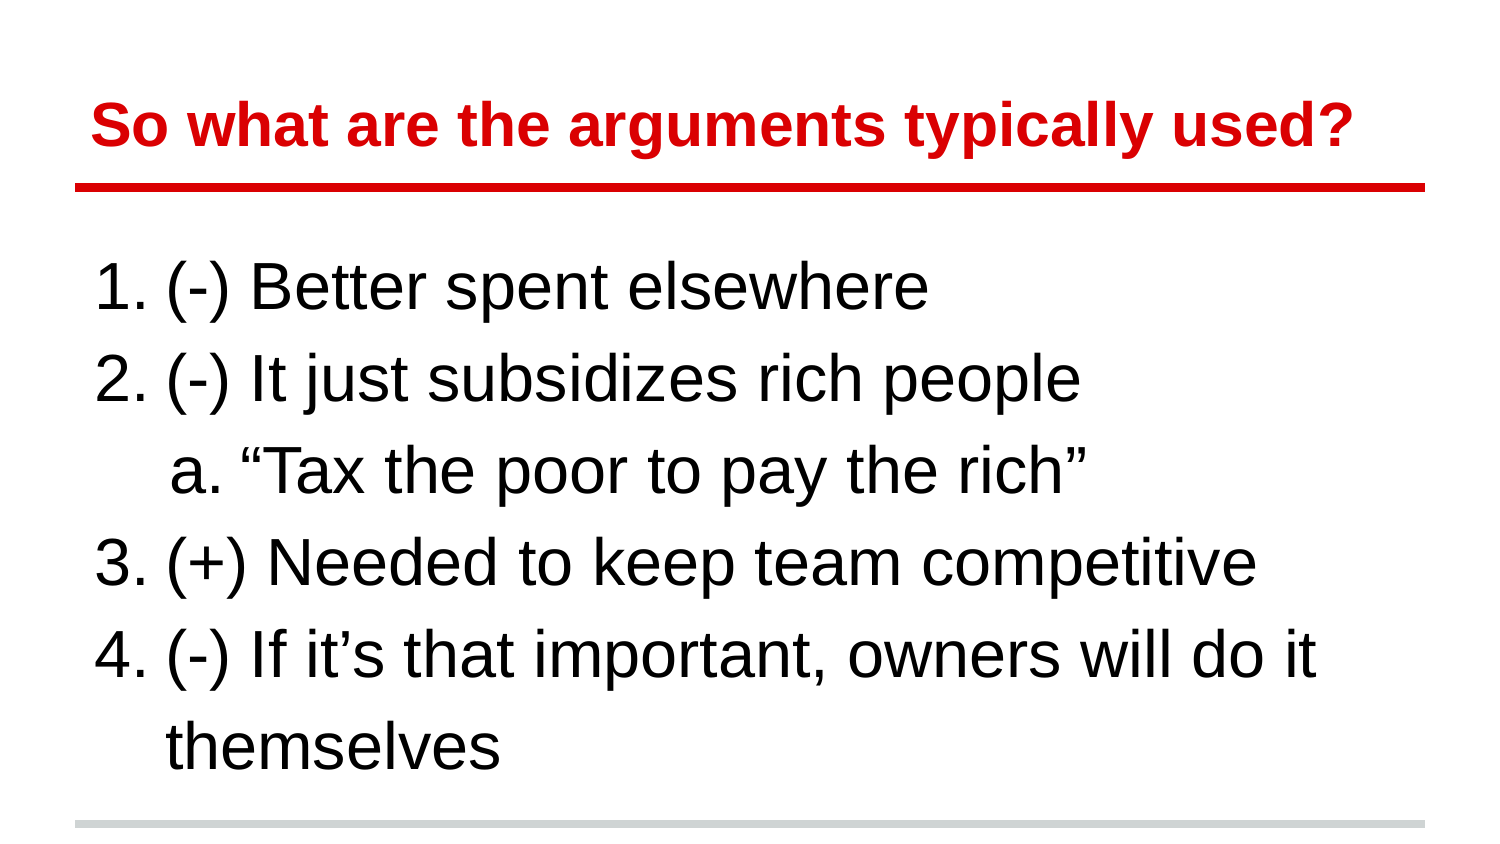

# So what are the arguments typically used?
(-) Better spent elsewhere
(-) It just subsidizes rich people
“Tax the poor to pay the rich”
(+) Needed to keep team competitive
(-) If it’s that important, owners will do it themselves